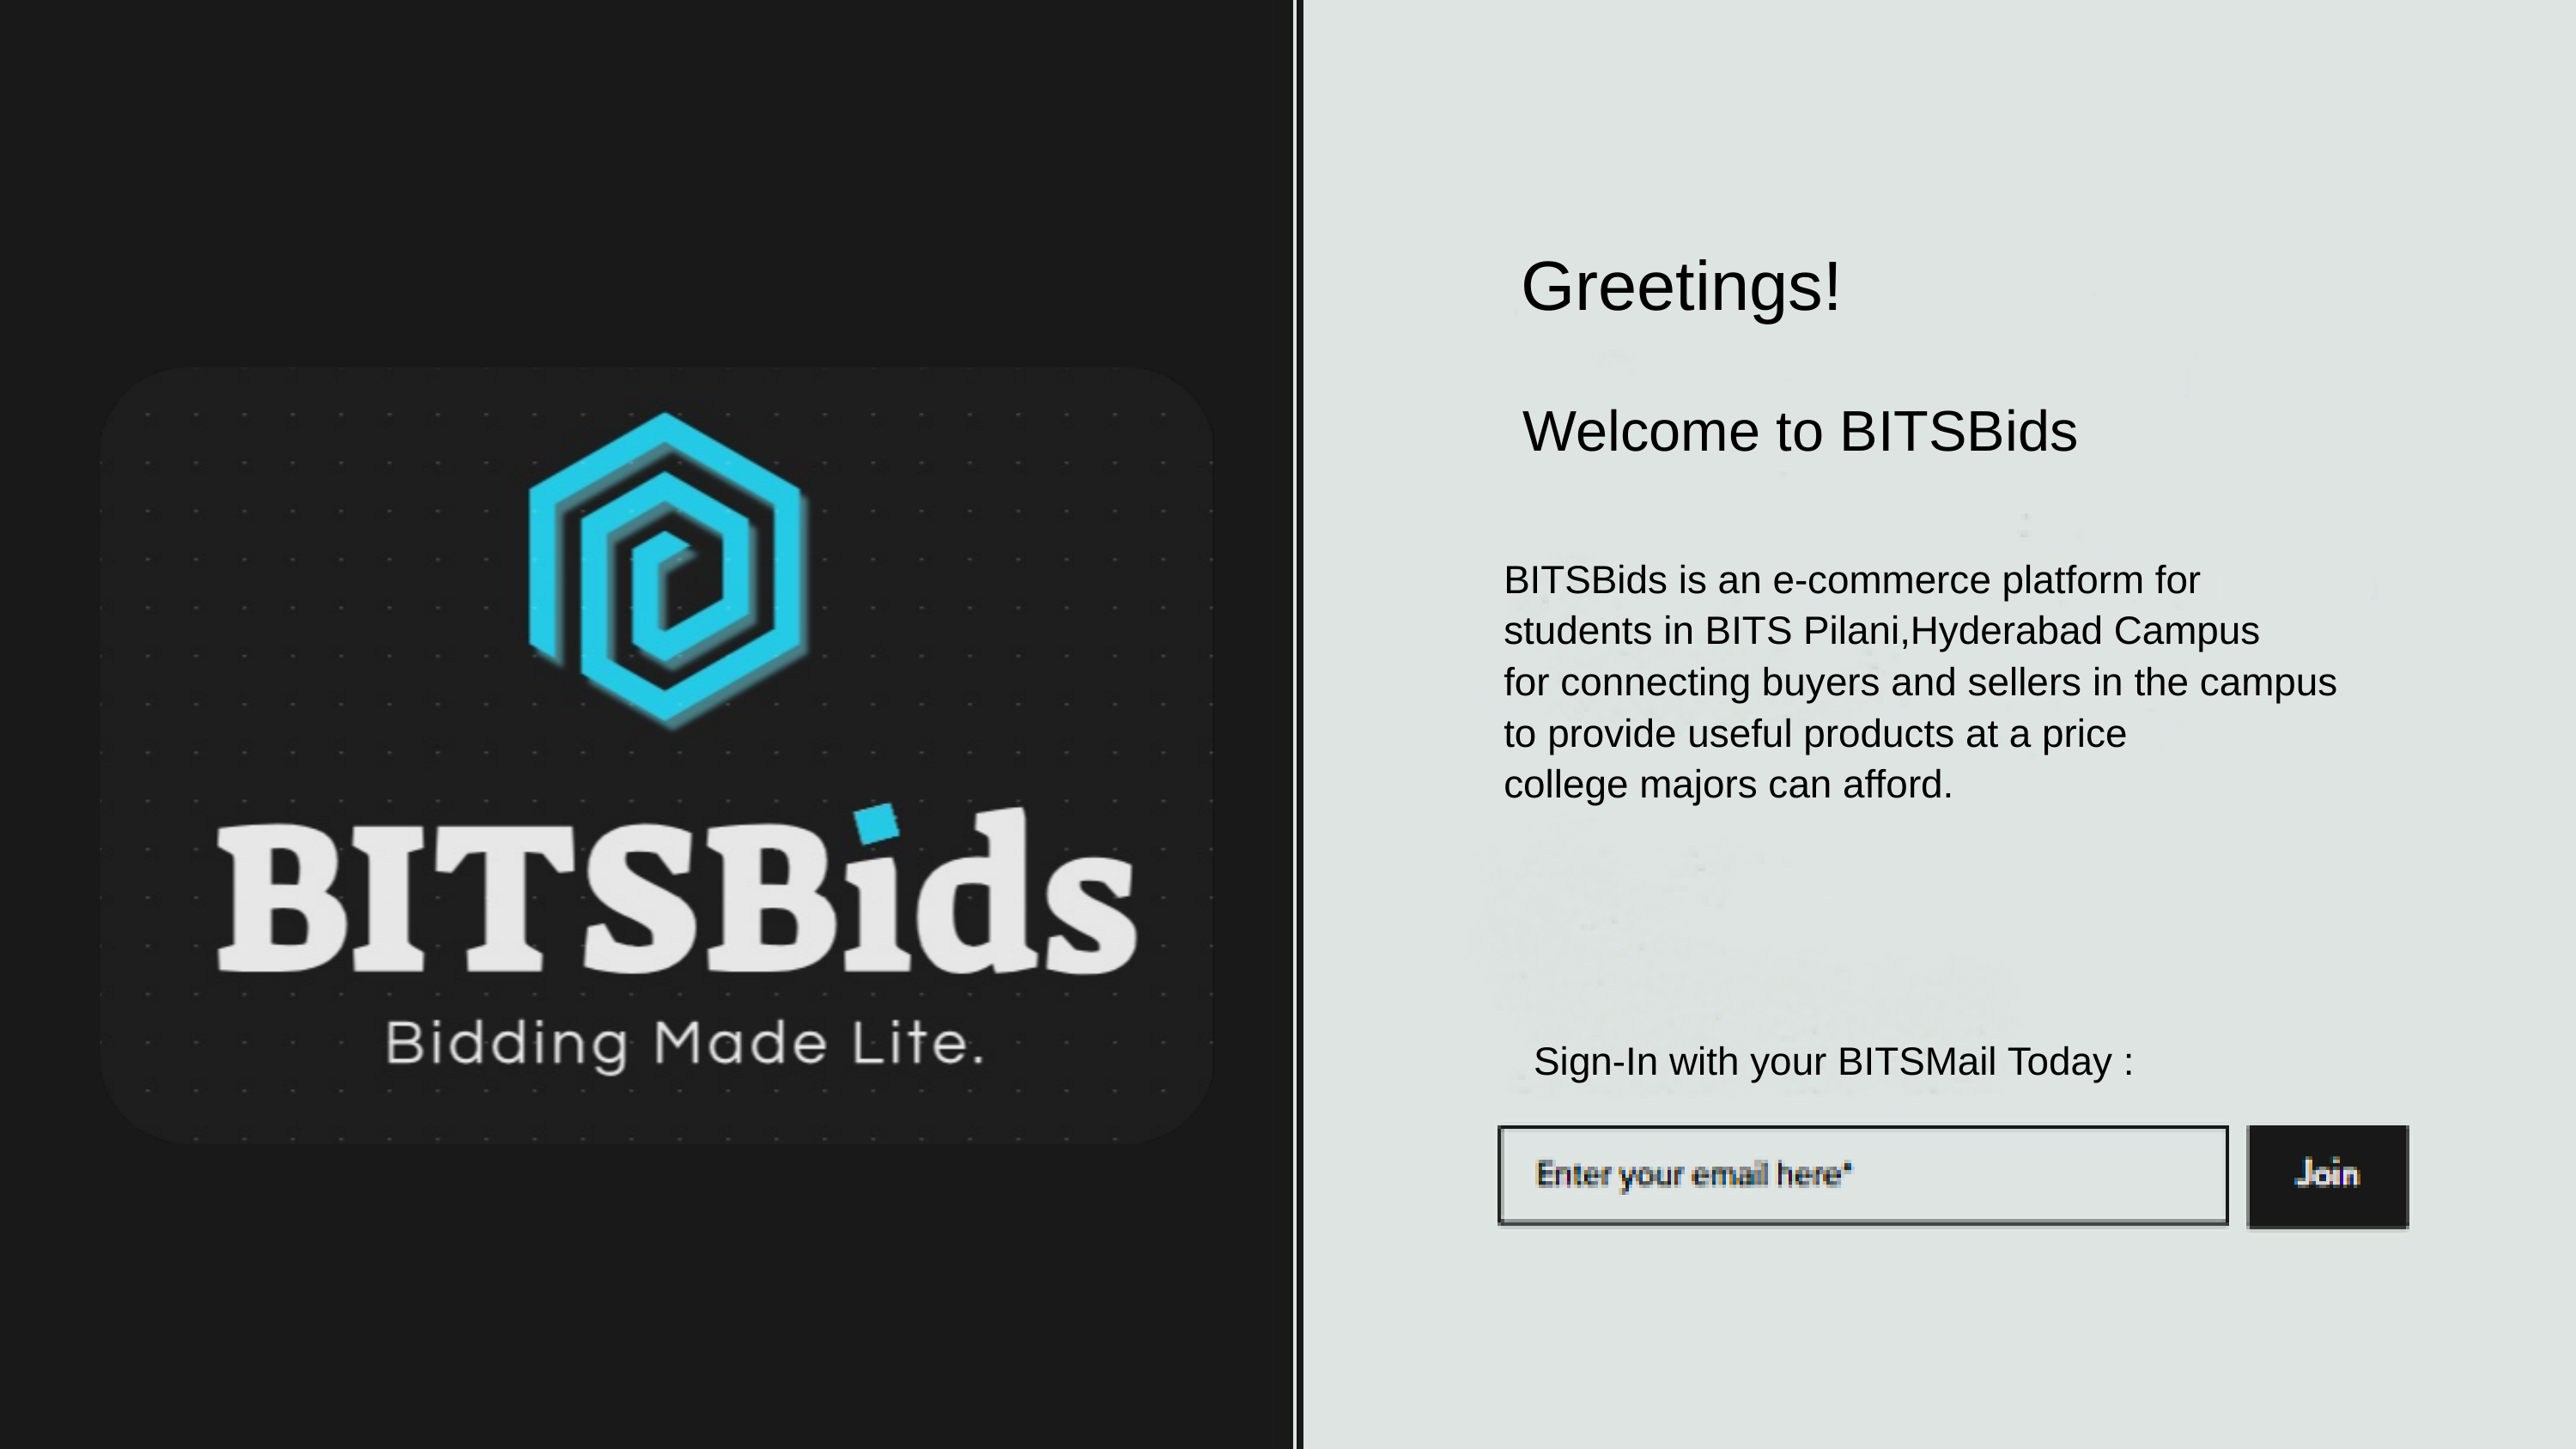

Greetings!

Welcome to BITSBids
BITSBids is an e-commerce platform for
students in BITS Pilani,Hyderabad Campus
for connecting buyers and sellers in the campus
to provide useful products at a price
college majors can afford.
Sign-In with your BITSMail Today :